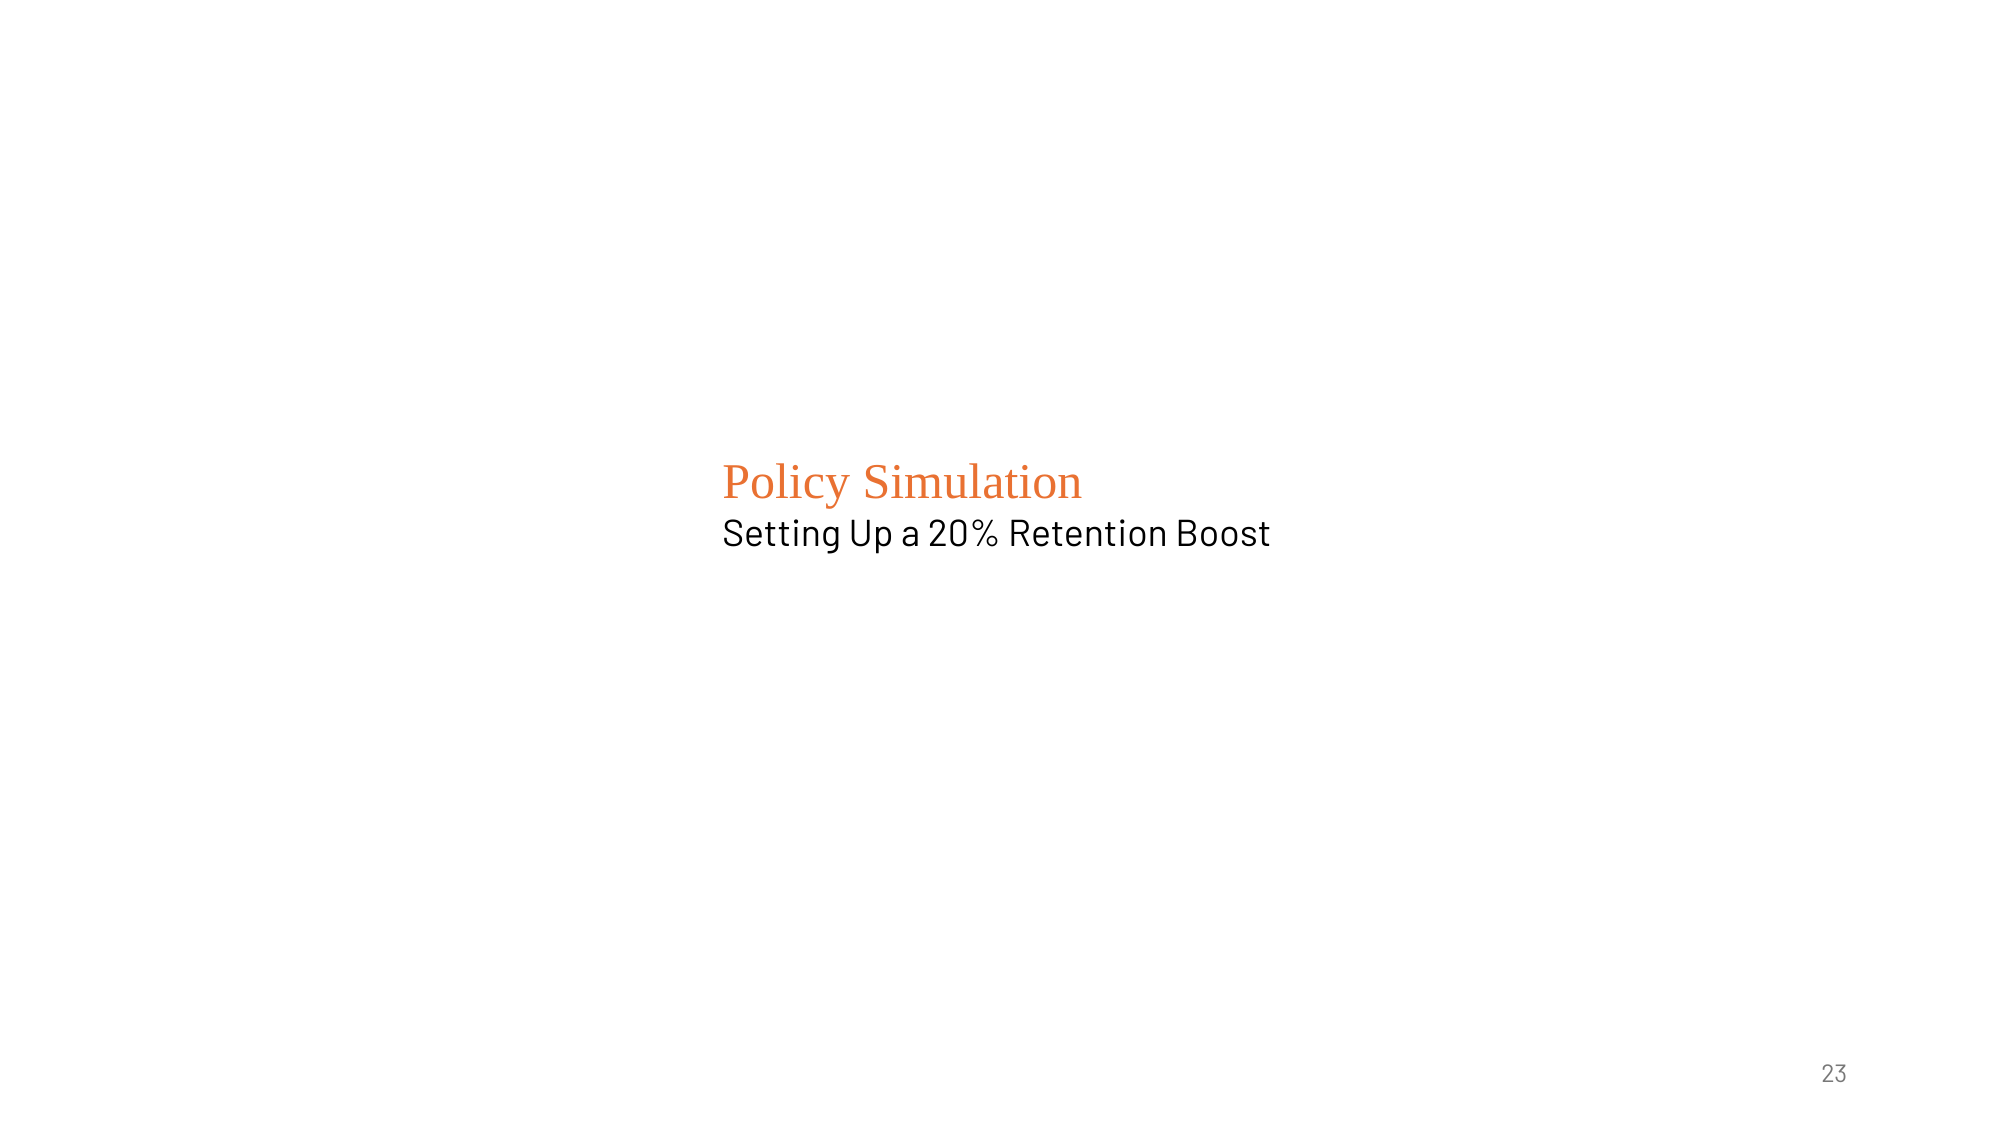

Policy Simulation
Setting Up a 20% Retention Boost
23